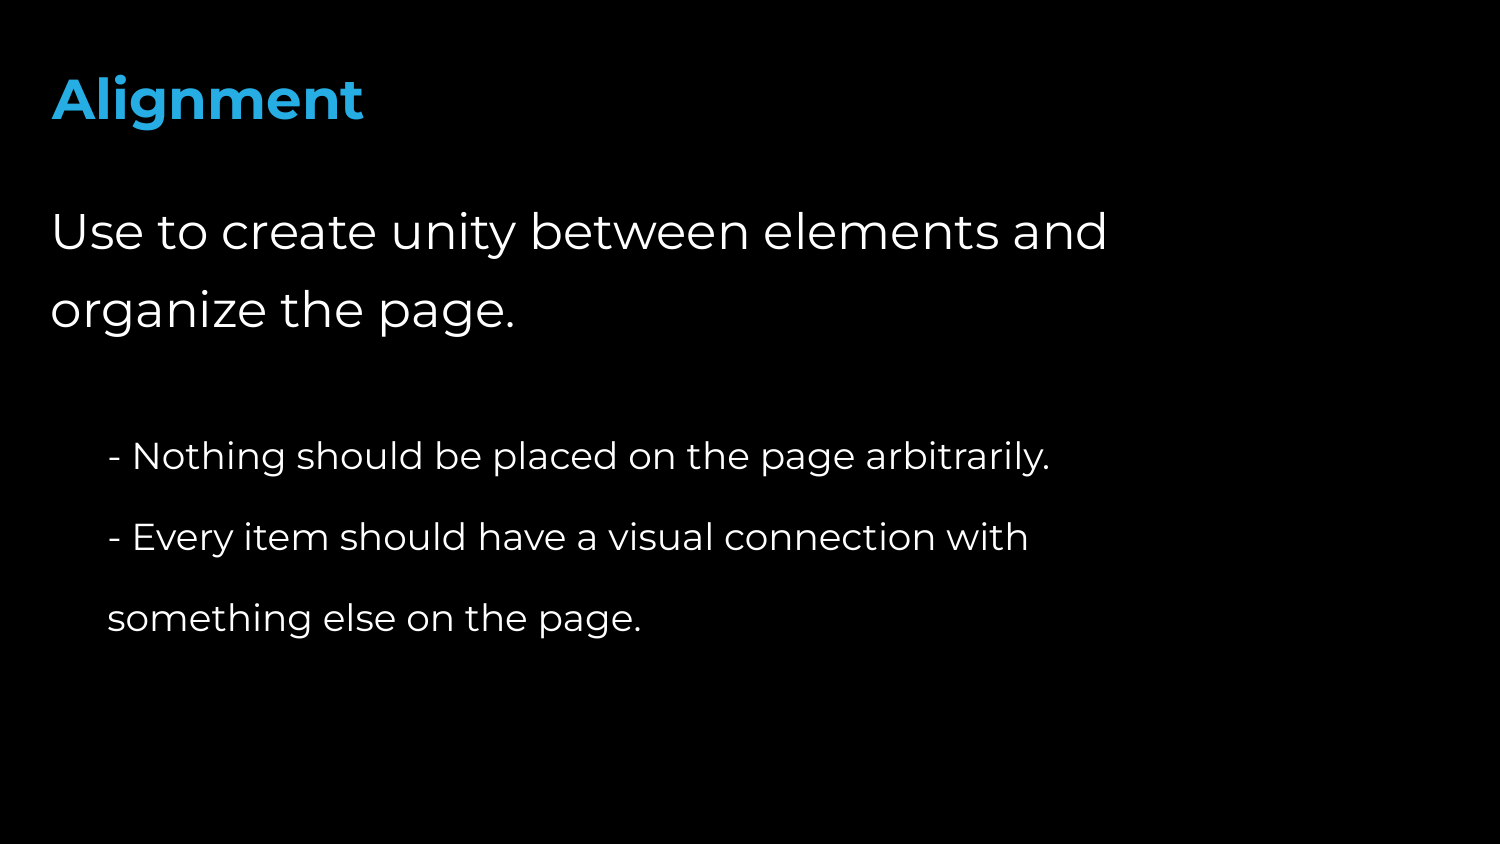

Alignment
Use to create unity between elements and organize the page.
- Nothing should be placed on the page arbitrarily.
- Every item should have a visual connection with something else on the page.